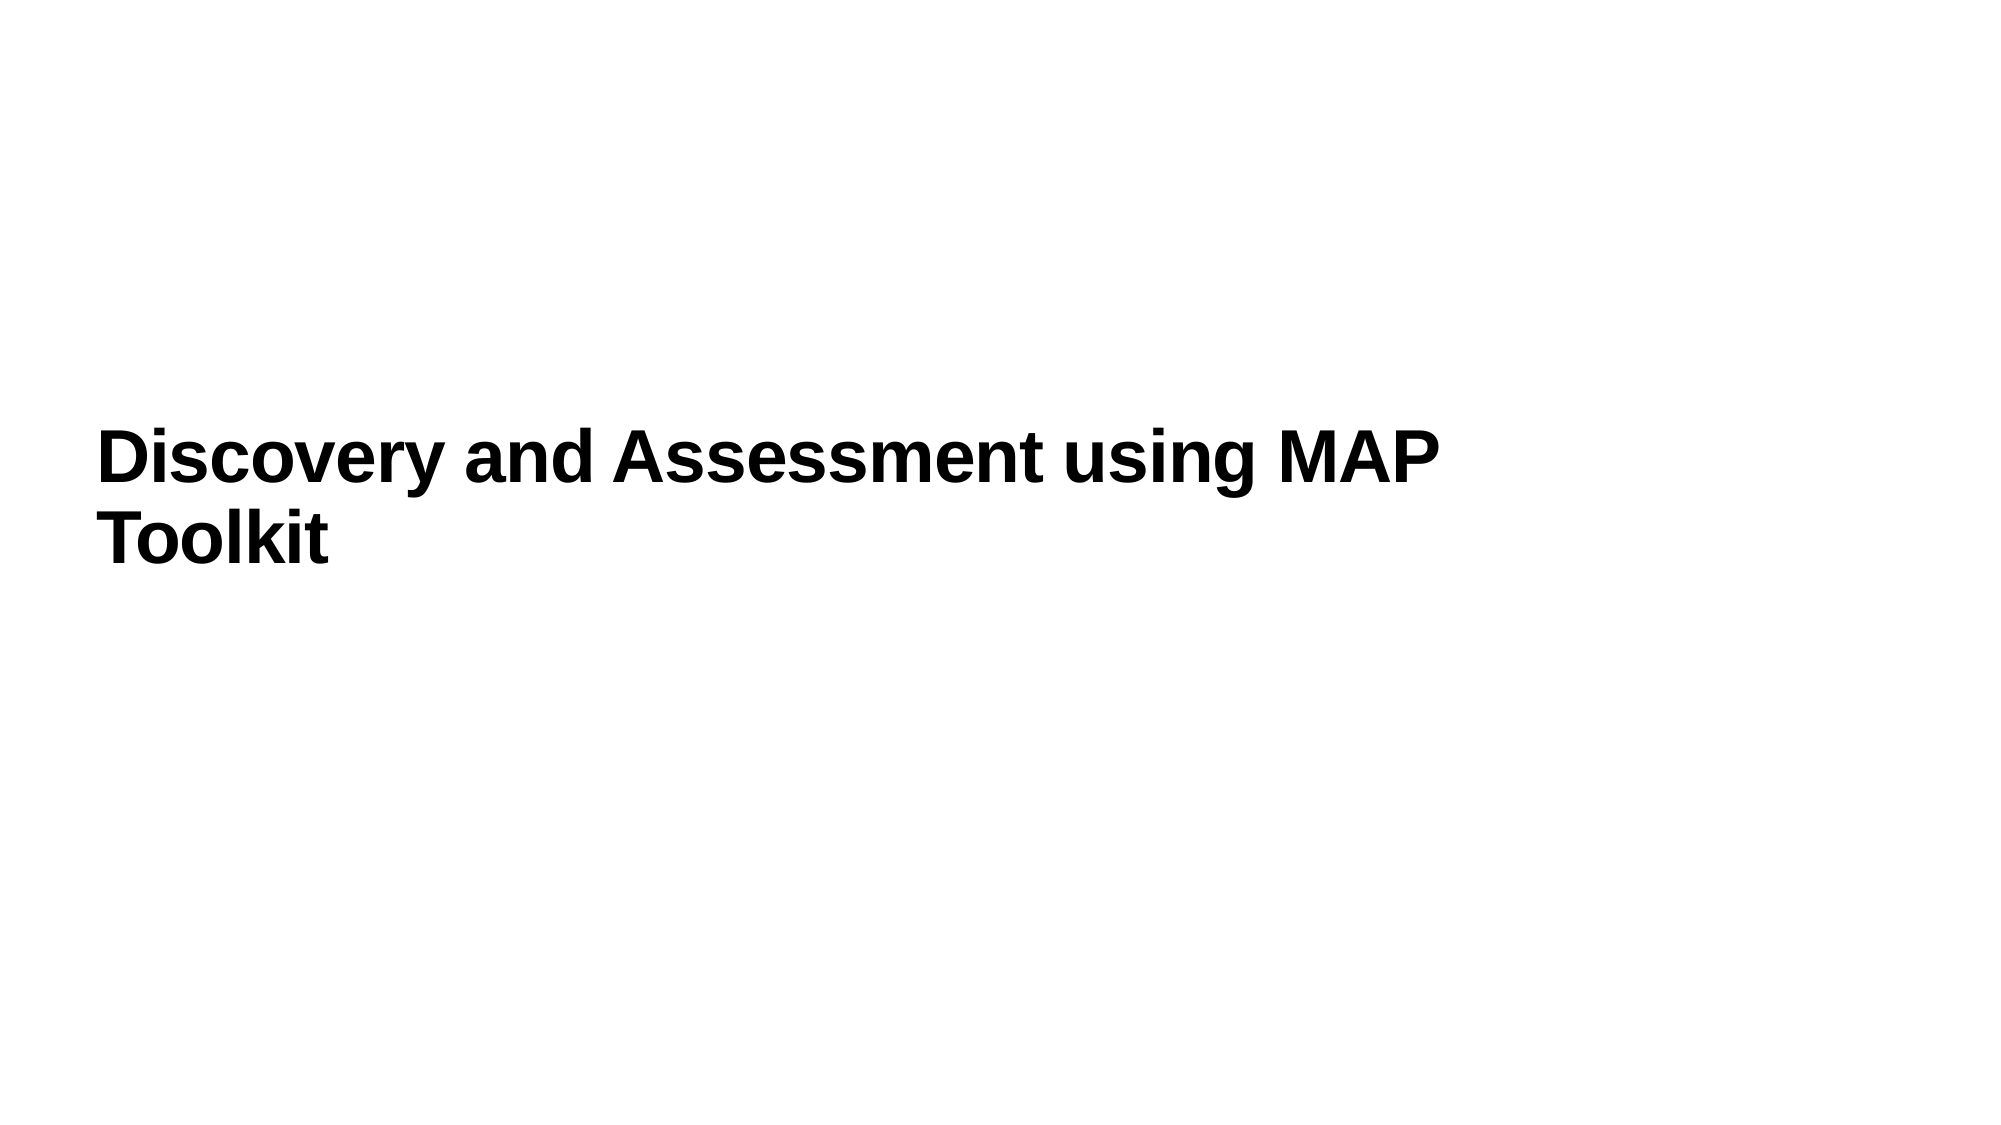

# Discovery and Assessment using MAP Toolkit